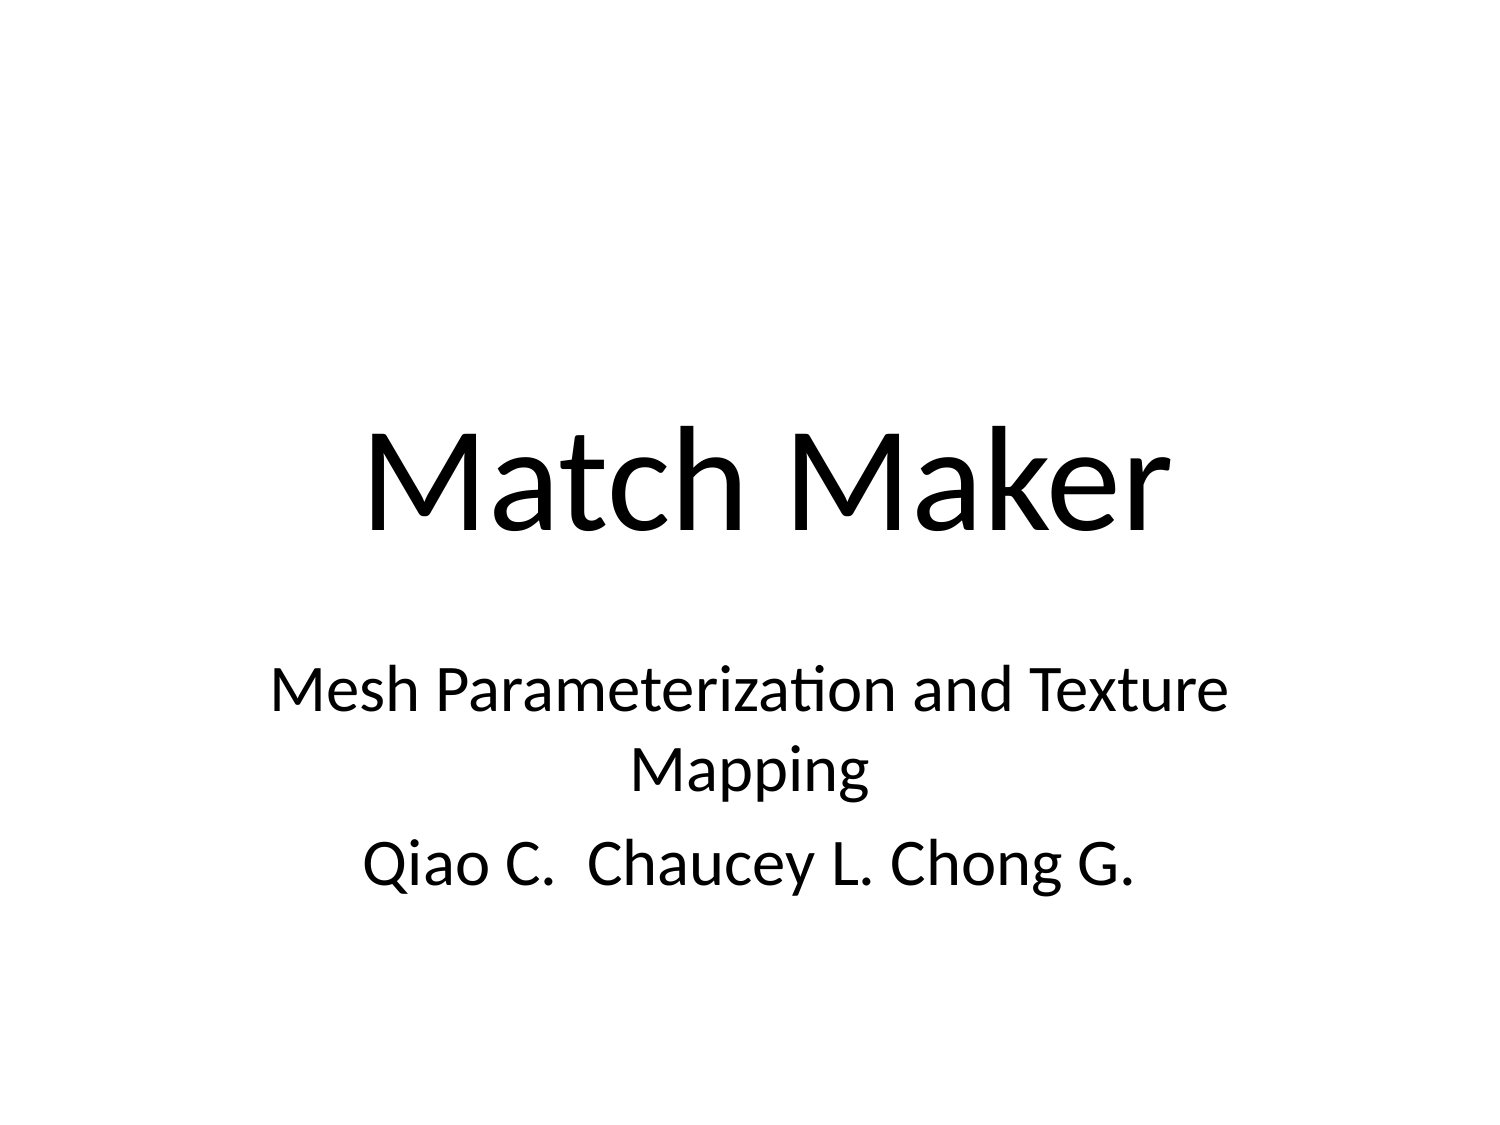

# Match Maker
Mesh Parameterization and Texture Mapping
Qiao C.  Chaucey L. Chong G.